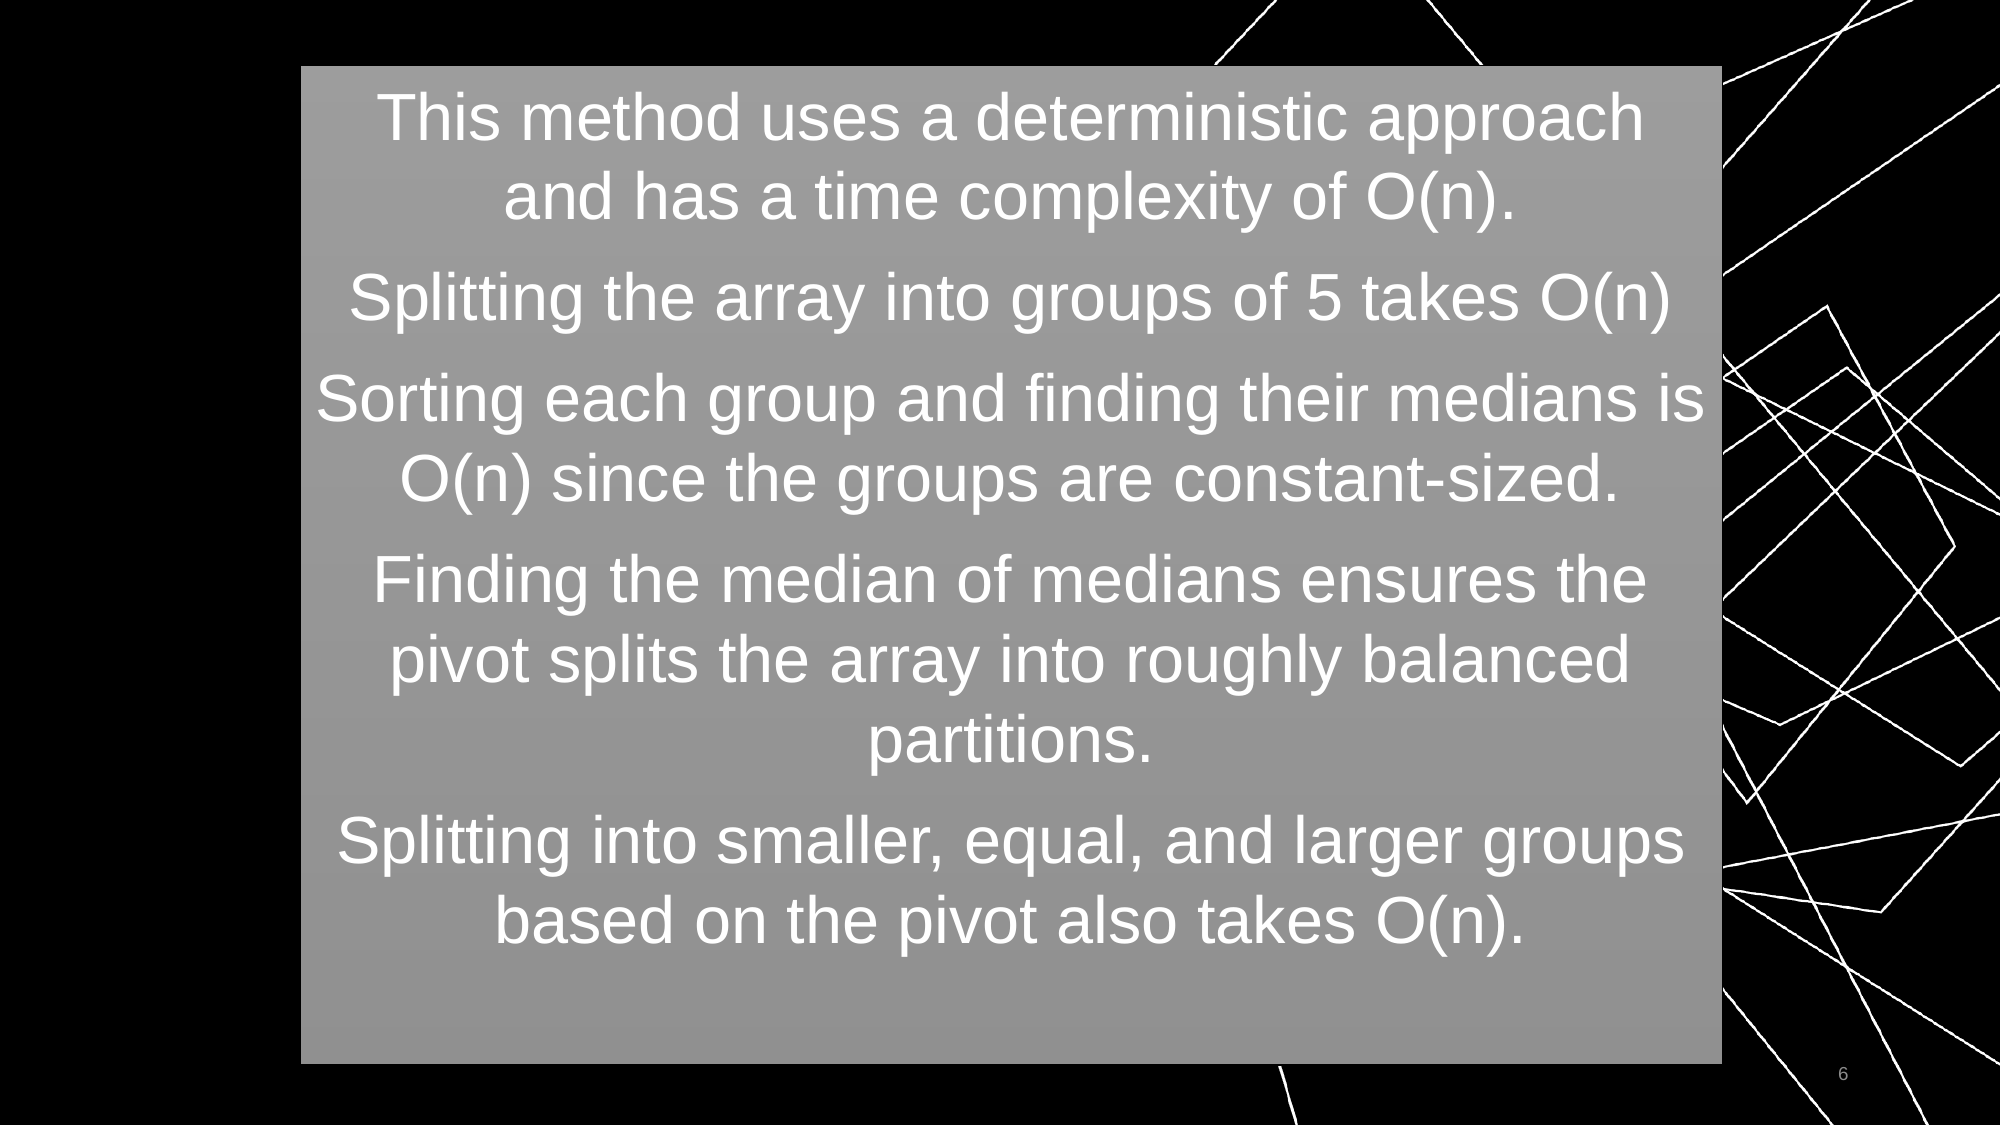

This method uses a deterministic approach and has a time complexity of O(n).
Splitting the array into groups of 5 takes O(n)
Sorting each group and finding their medians is O(n) since the groups are constant-sized.
Finding the median of medians ensures the pivot splits the array into roughly balanced partitions.
Splitting into smaller, equal, and larger groups based on the pivot also takes O(n).

6